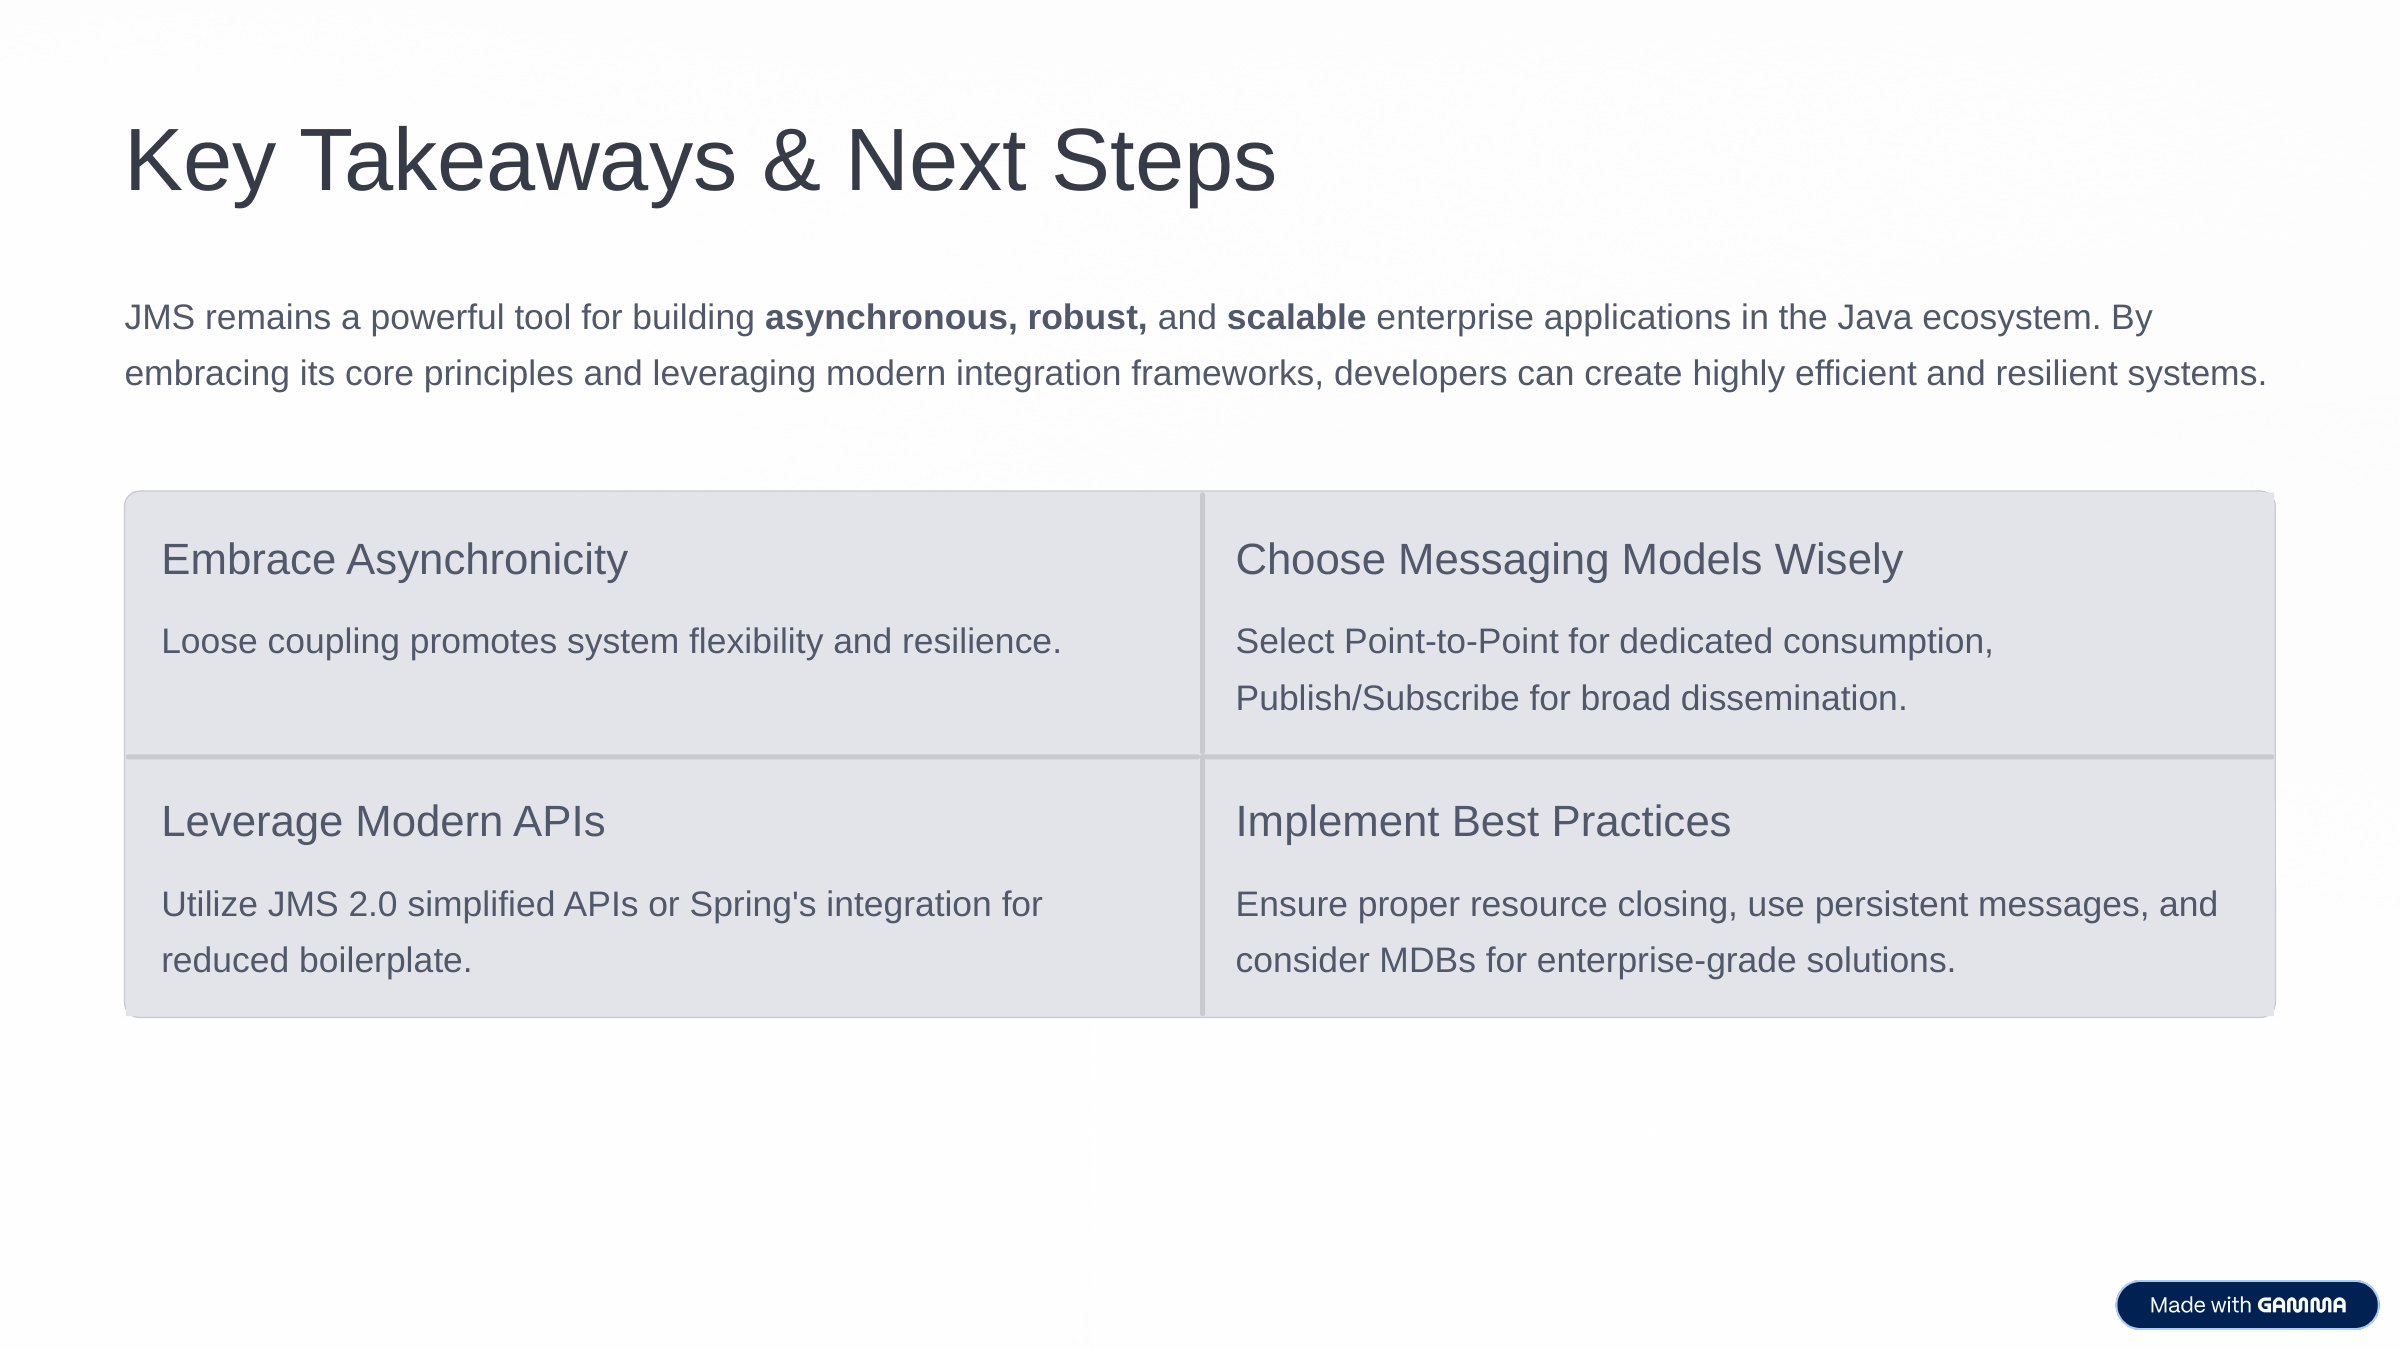

Key Takeaways & Next Steps
JMS remains a powerful tool for building asynchronous, robust, and scalable enterprise applications in the Java ecosystem. By embracing its core principles and leveraging modern integration frameworks, developers can create highly efficient and resilient systems.

Embrace Asynchronicity
Choose Messaging Models Wisely
Loose coupling promotes system flexibility and resilience.
Select Point-to-Point for dedicated consumption, Publish/Subscribe for broad dissemination.

Leverage Modern APIs
Implement Best Practices
Utilize JMS 2.0 simplified APIs or Spring's integration for reduced boilerplate.
Ensure proper resource closing, use persistent messages, and consider MDBs for enterprise-grade solutions.